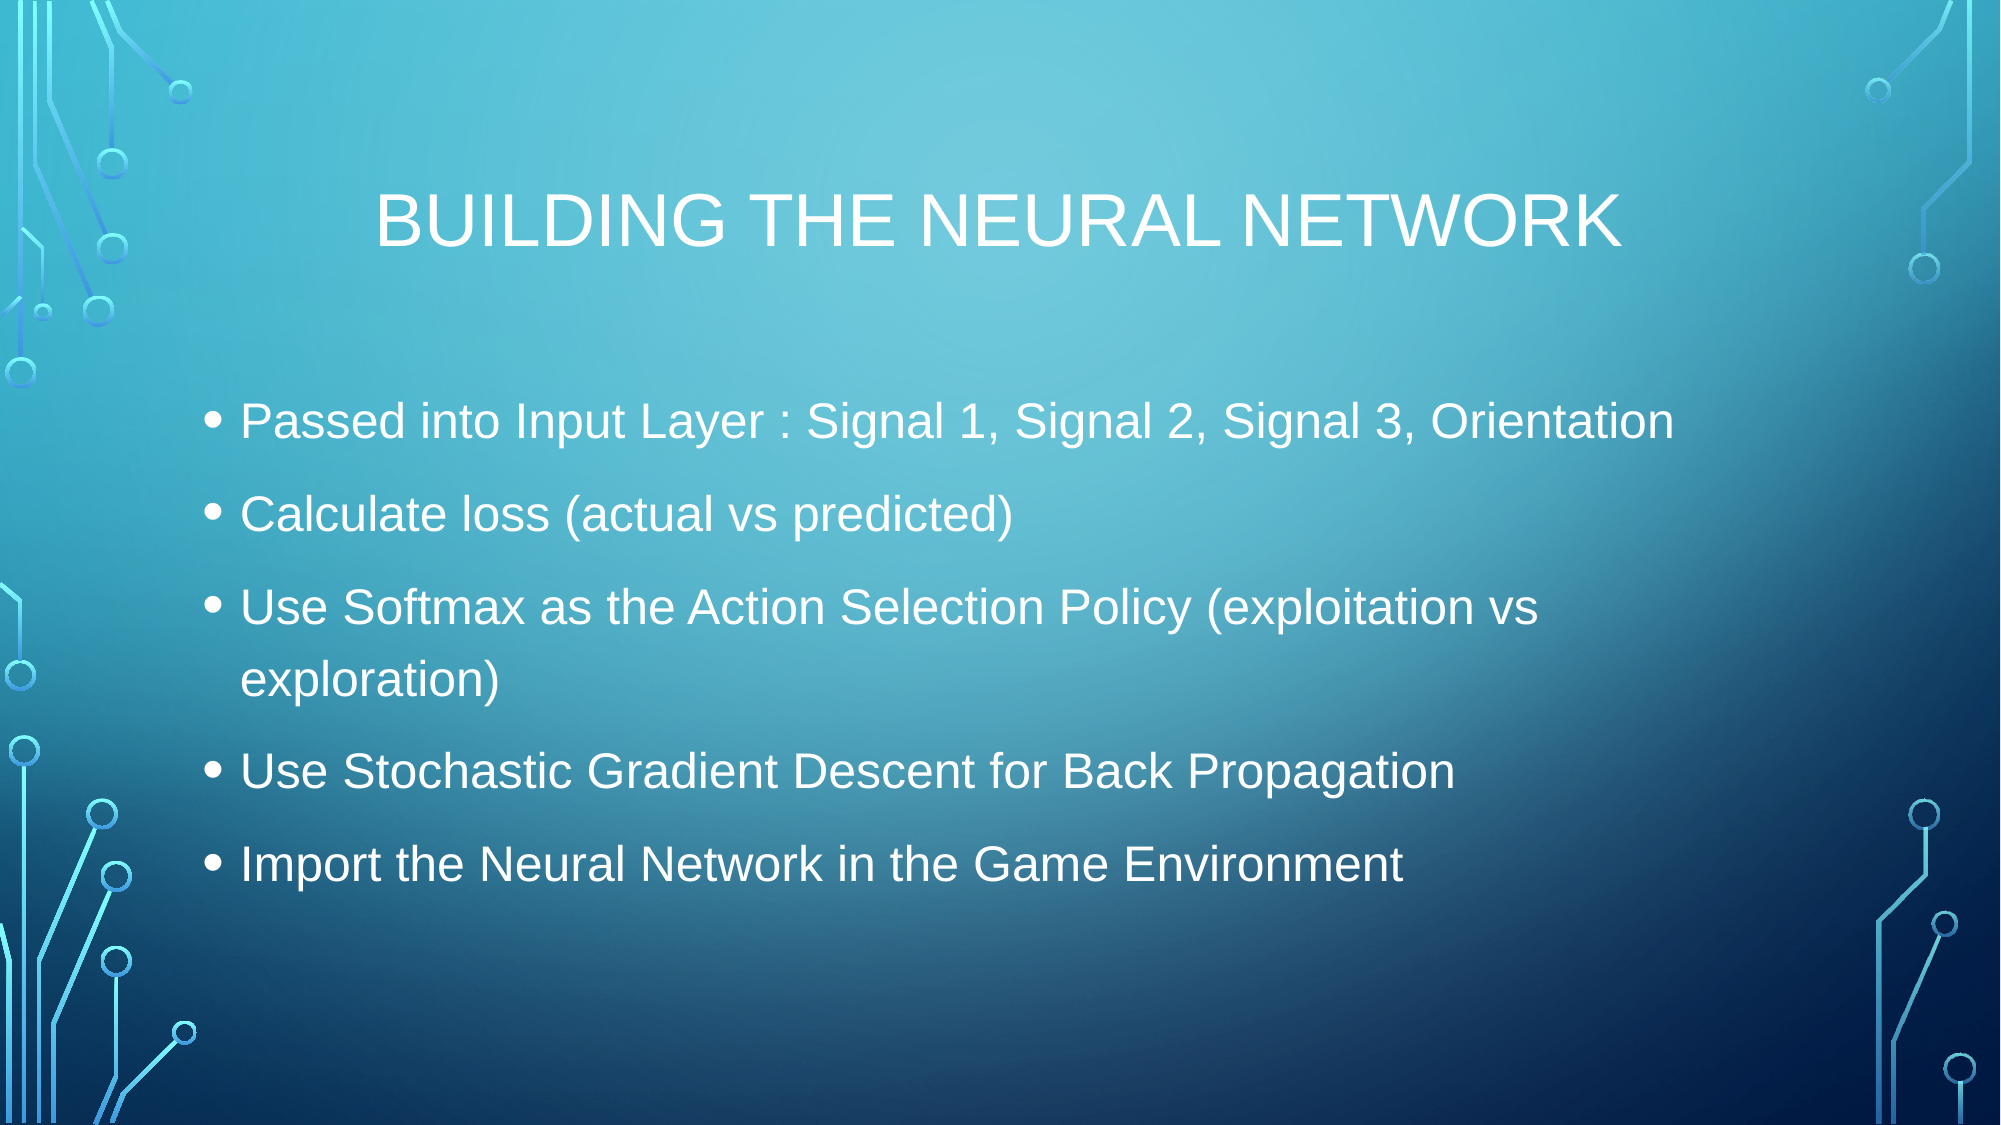

# Building the neural network
Passed into Input Layer : Signal 1, Signal 2, Signal 3, Orientation
Calculate loss (actual vs predicted)
Use Softmax as the Action Selection Policy (exploitation vs exploration)
Use Stochastic Gradient Descent for Back Propagation
Import the Neural Network in the Game Environment